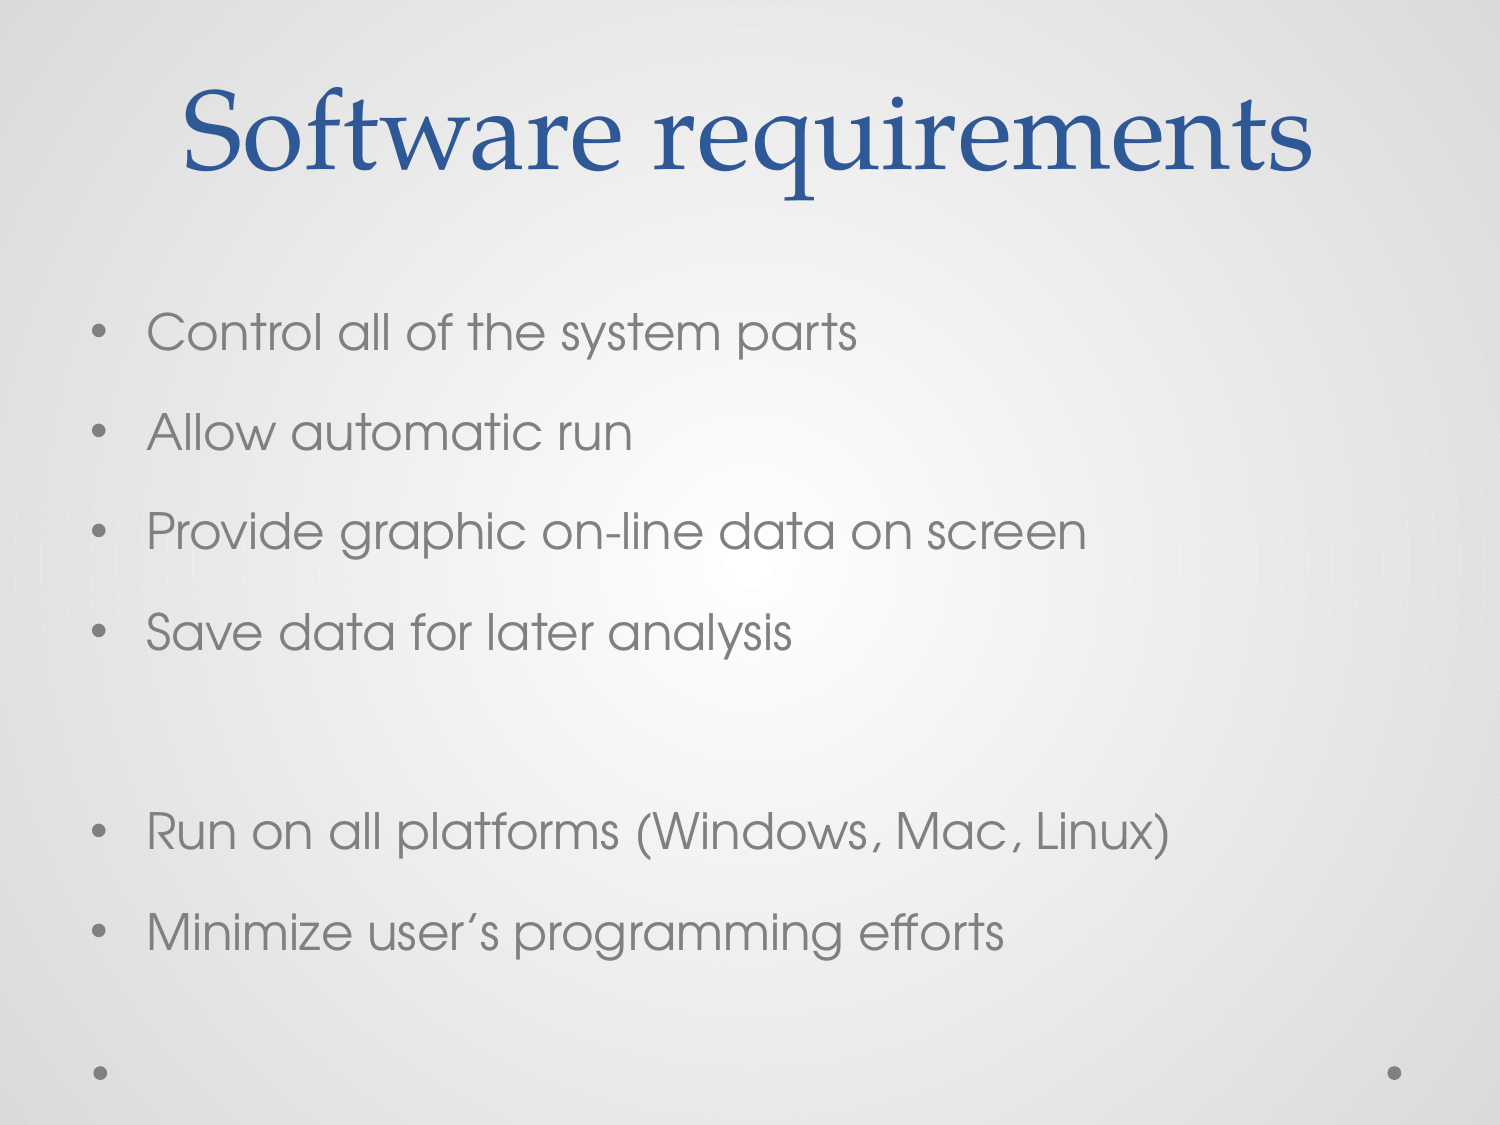

# Software requirements
Control all of the system parts
Allow automatic run
Provide graphic on-line data on screen
Save data for later analysis

Run on all platforms (Windows, Mac, Linux)
Minimize user’s programming efforts